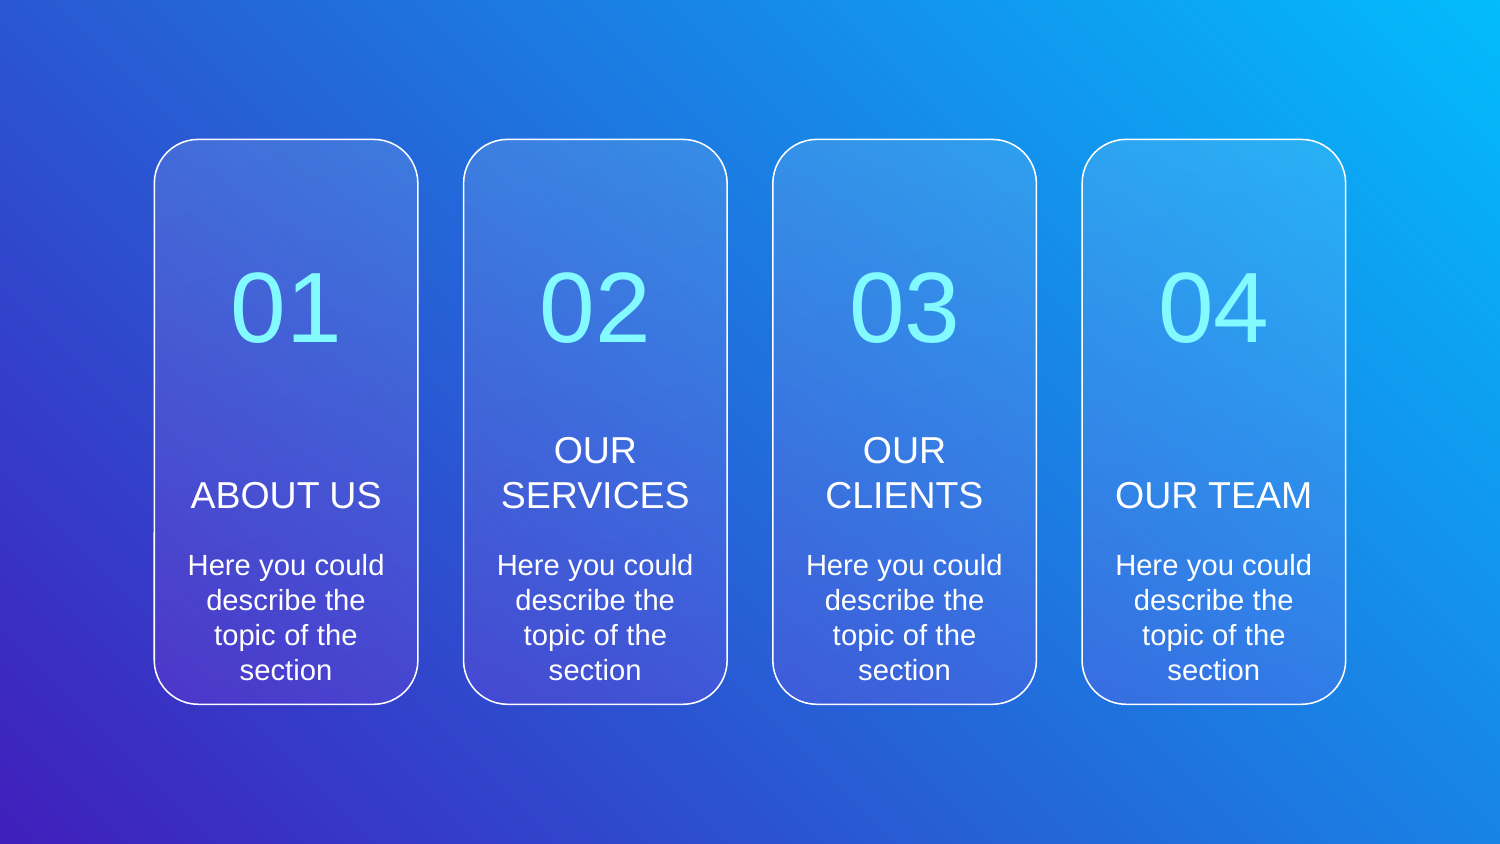

01
02
03
04
# ABOUT US
OUR SERVICES
OUR CLIENTS
OUR TEAM
Here you could describe the topic of the section

Here you could describe the topic of the section
Here you could describe the topic of the section
Here you could describe the topic of the section